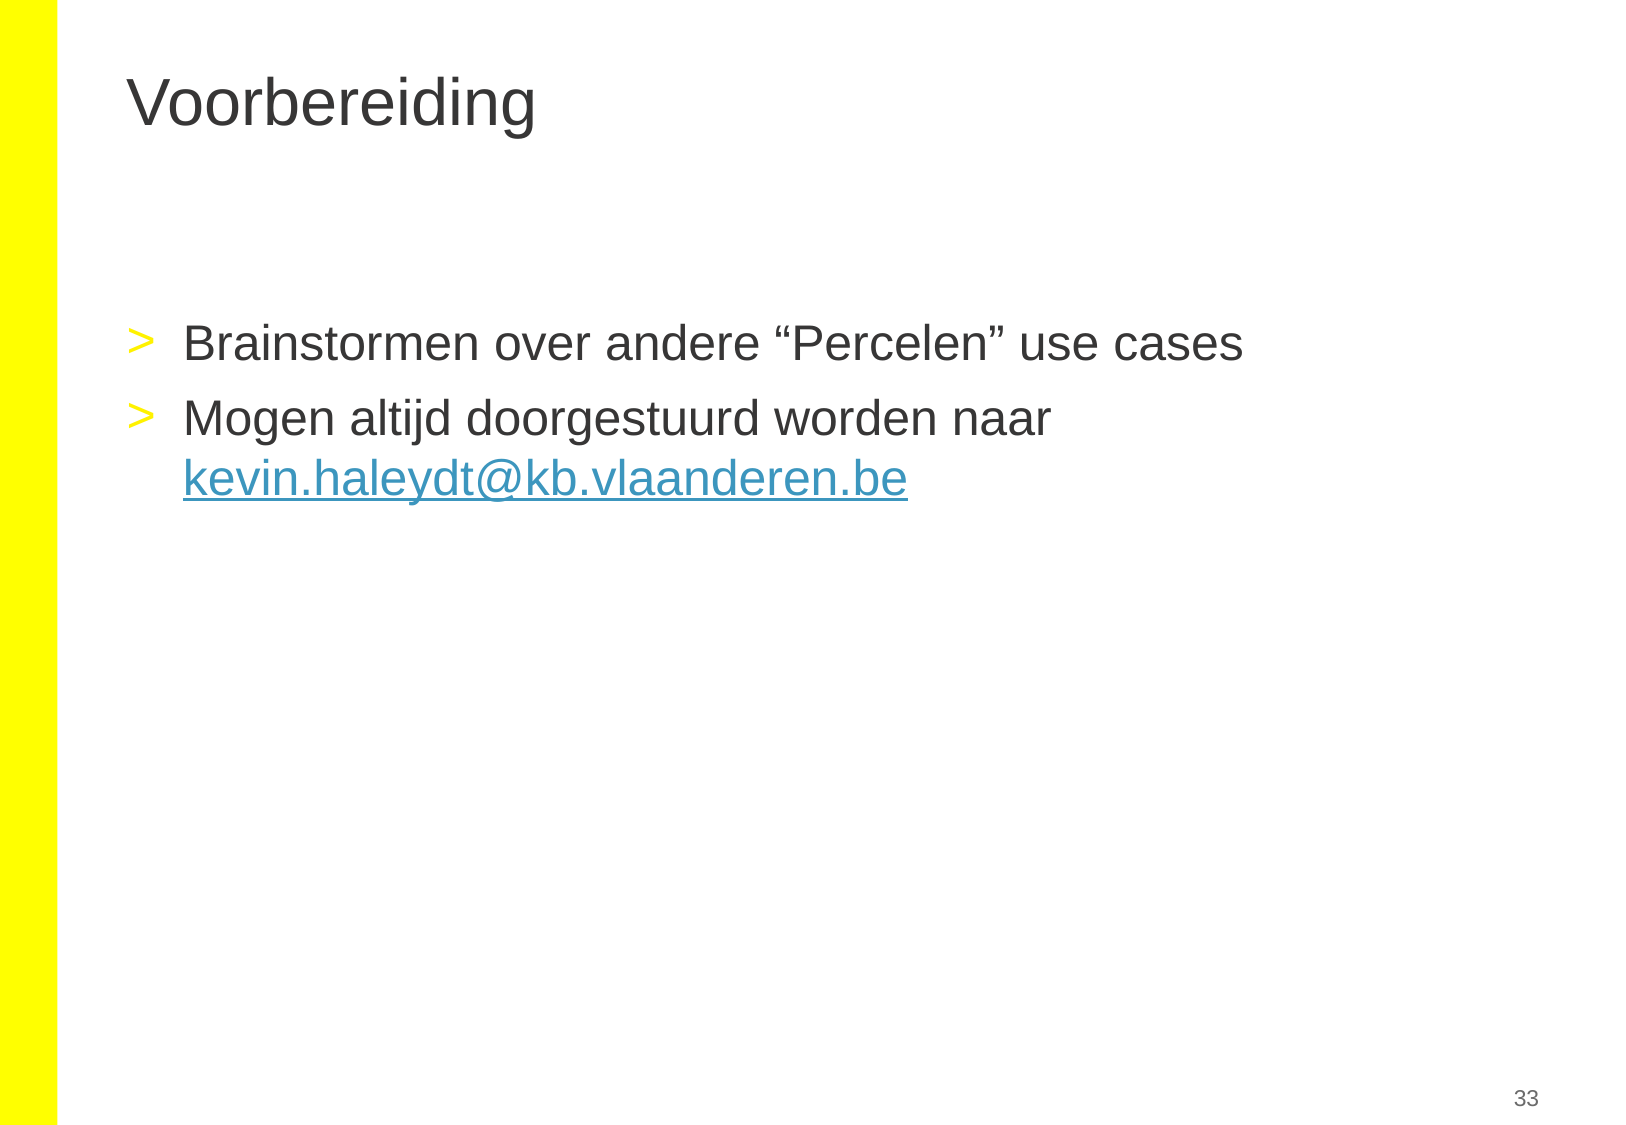

# Voorbereiding
Brainstormen over andere “Percelen” use cases
Mogen altijd doorgestuurd worden naar kevin.haleydt@kb.vlaanderen.be

33